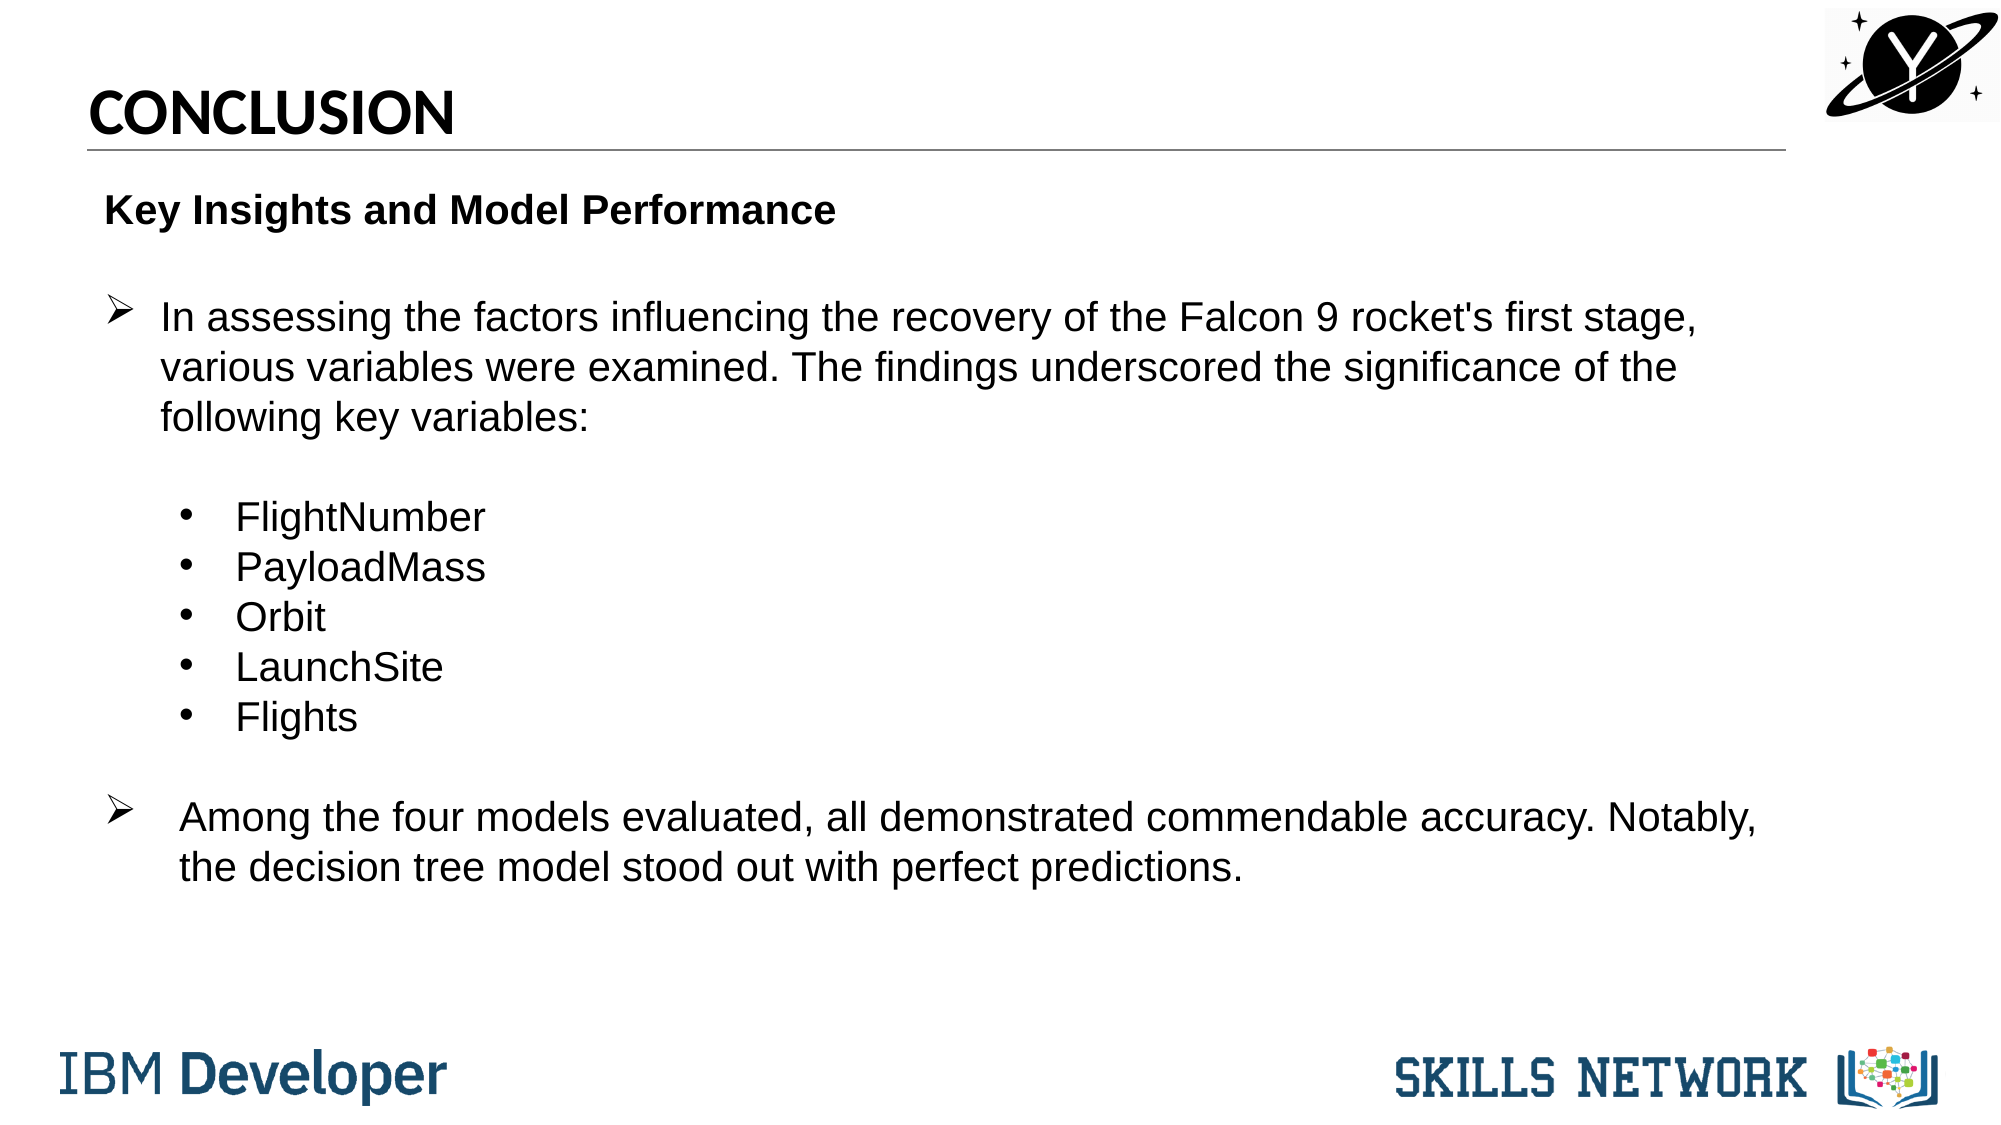

CONCLUSION

Key Insights and Model Performance
In assessing the factors influencing the recovery of the Falcon 9 rocket's first stage, various variables were examined. The findings underscored the significance of the following key variables:

FlightNumber
PayloadMass
Orbit
LaunchSite
Flights

Among the four models evaluated, all demonstrated commendable accuracy. Notably, the decision tree model stood out with perfect predictions.